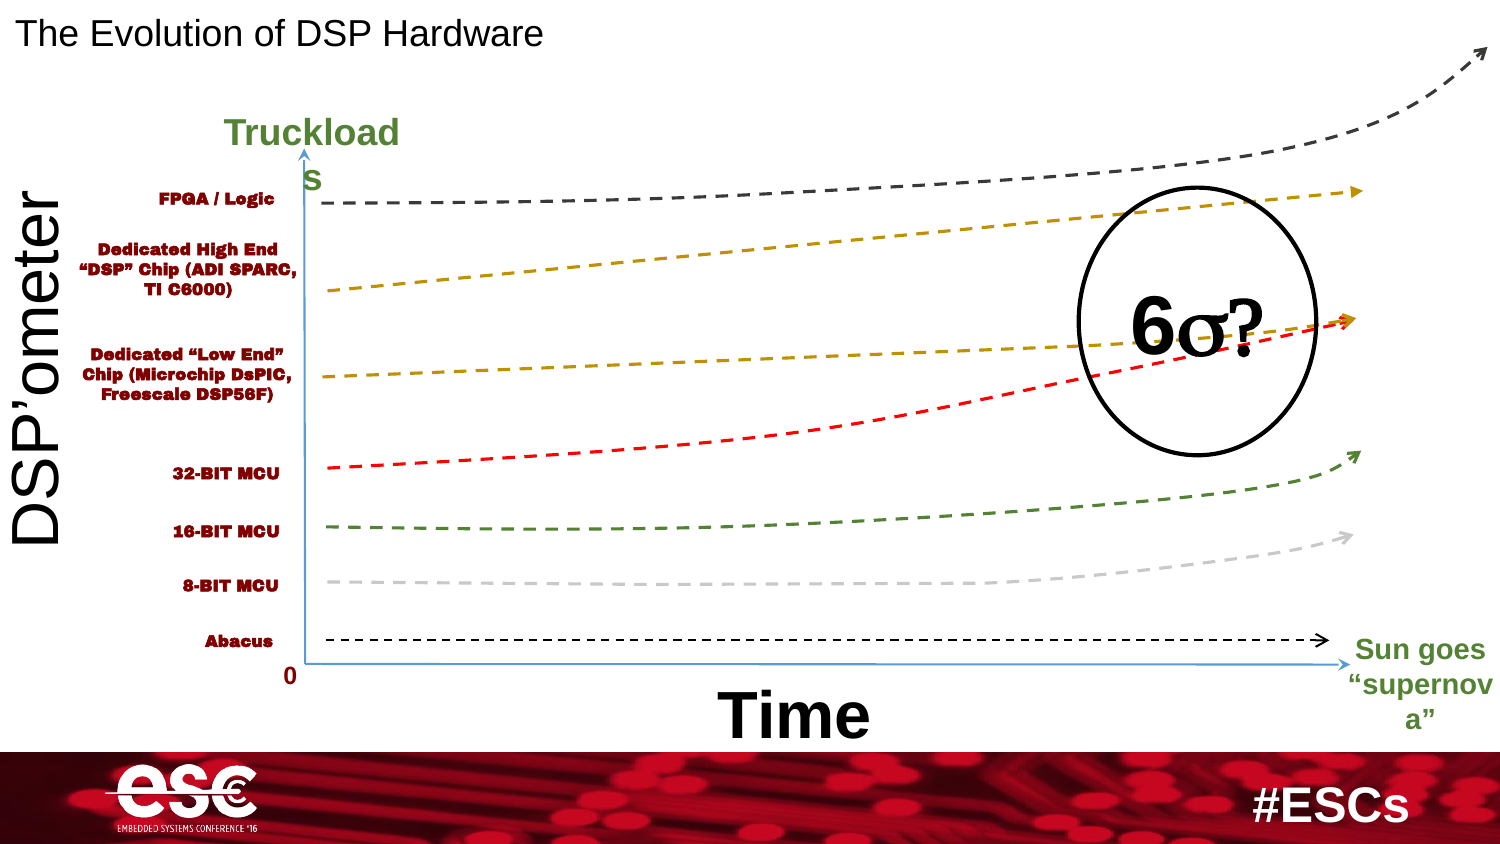

The Evolution of DSP Hardware

Truckloads
FPGA / Logic
6σ?
Dedicated High End “DSP” Chip (ADI SPARC, TI C6000)

DSP’ometer
Dedicated “Low End” Chip (Microchip DsPIC, Freescale DSP56F)

32-BIT MCU
16-BIT MCU

8-BIT MCU
Abacus
Sun goes “supernova”
0
Time